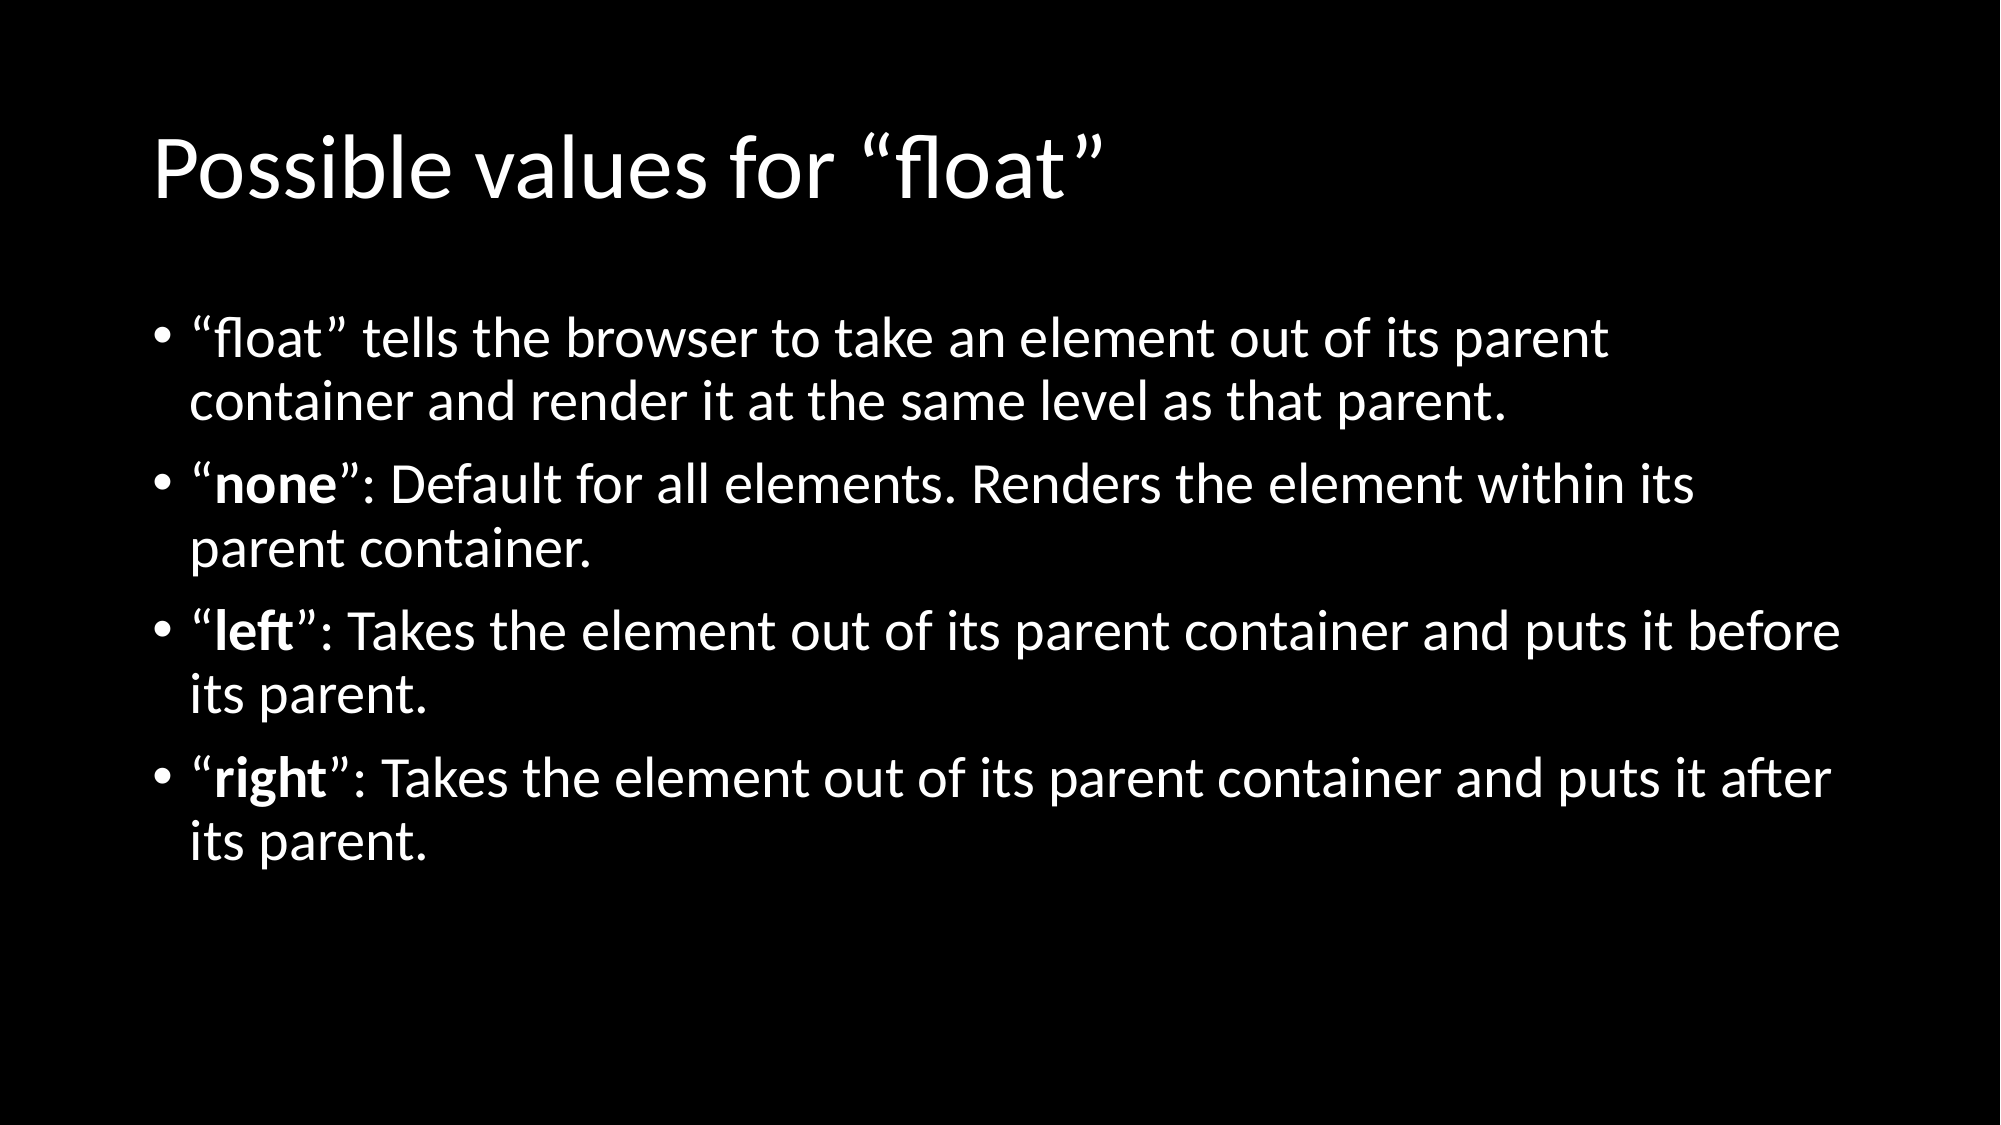

# Possible values for “float”
“float” tells the browser to take an element out of its parent container and render it at the same level as that parent.
“none”: Default for all elements. Renders the element within its parent container.
“left”: Takes the element out of its parent container and puts it before its parent.
“right”: Takes the element out of its parent container and puts it after its parent.